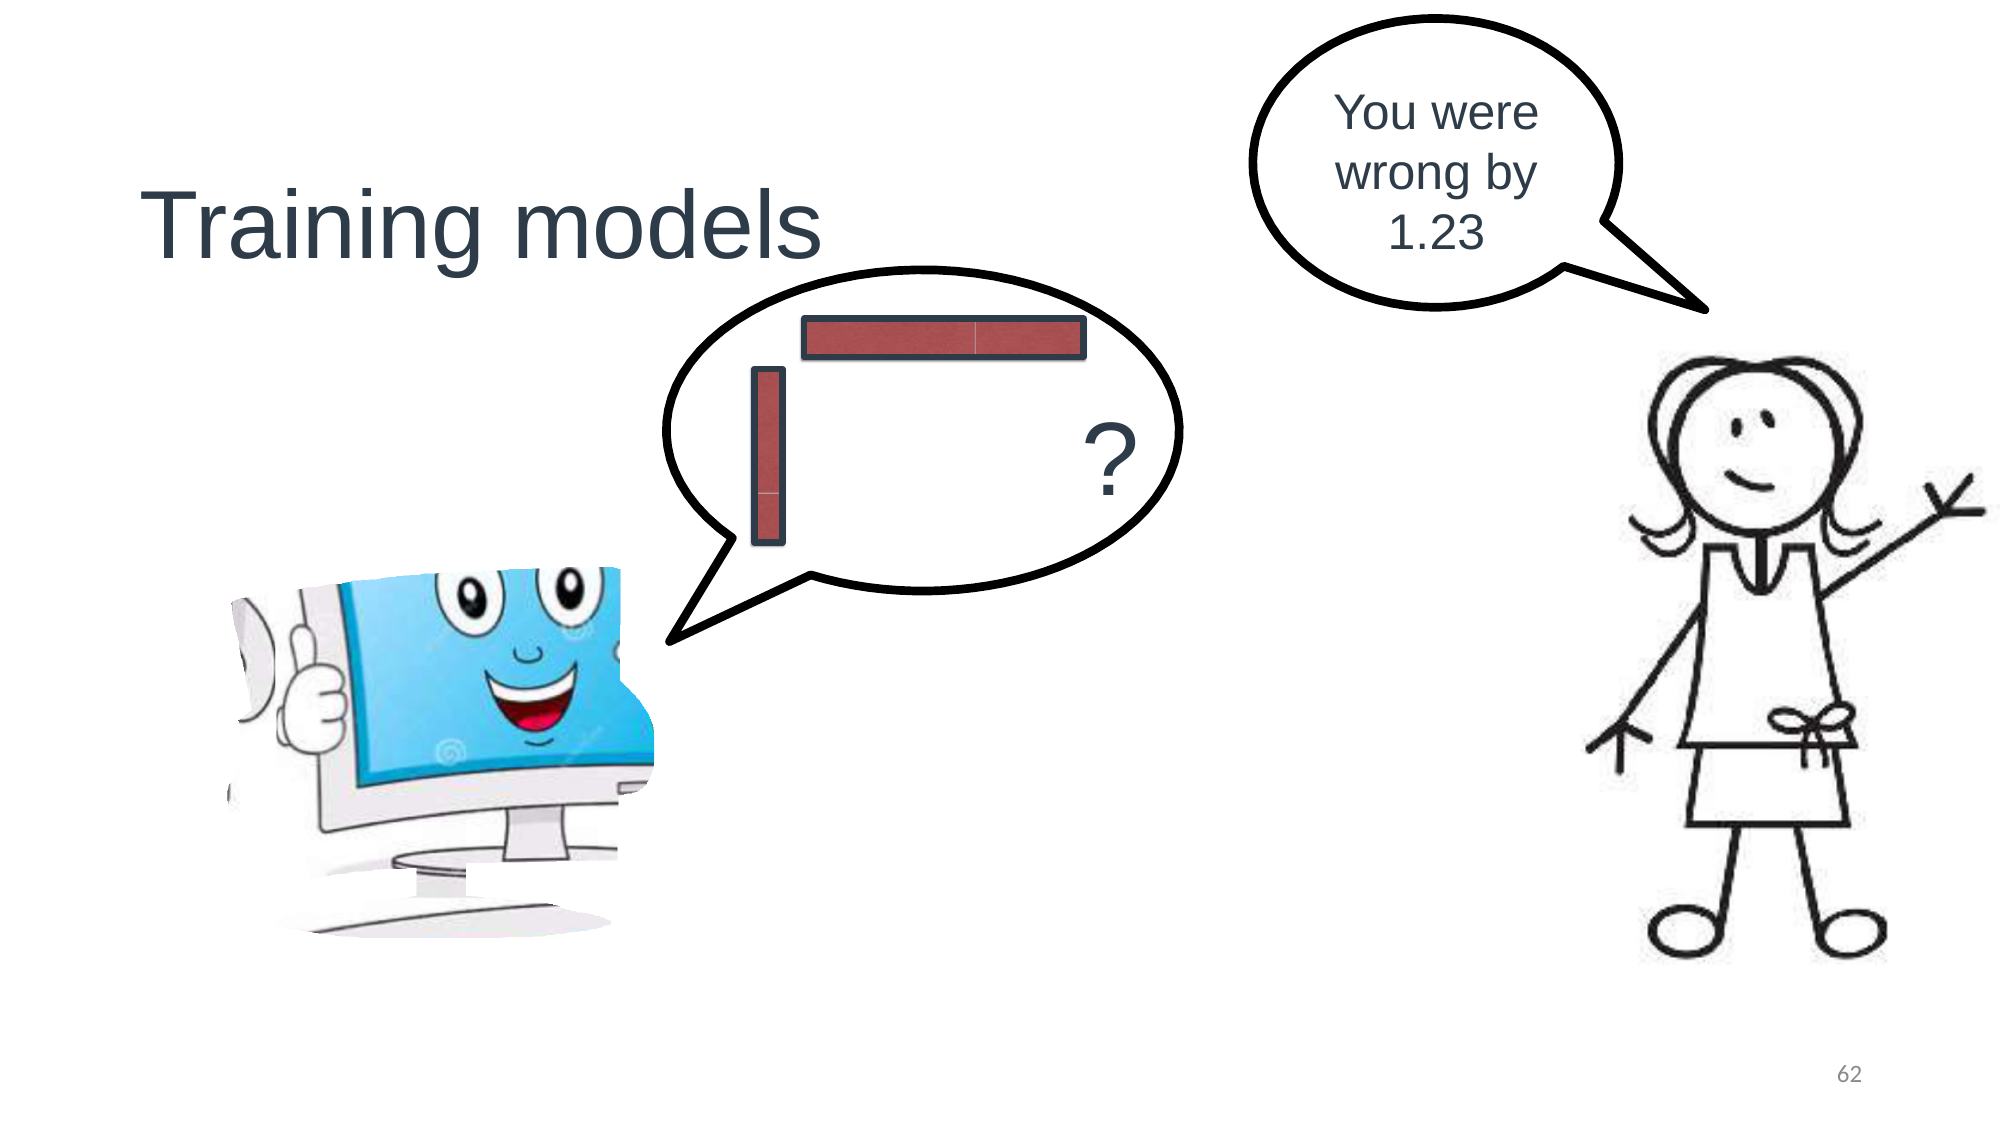

You were wrong by 1.23
Training models

?

62